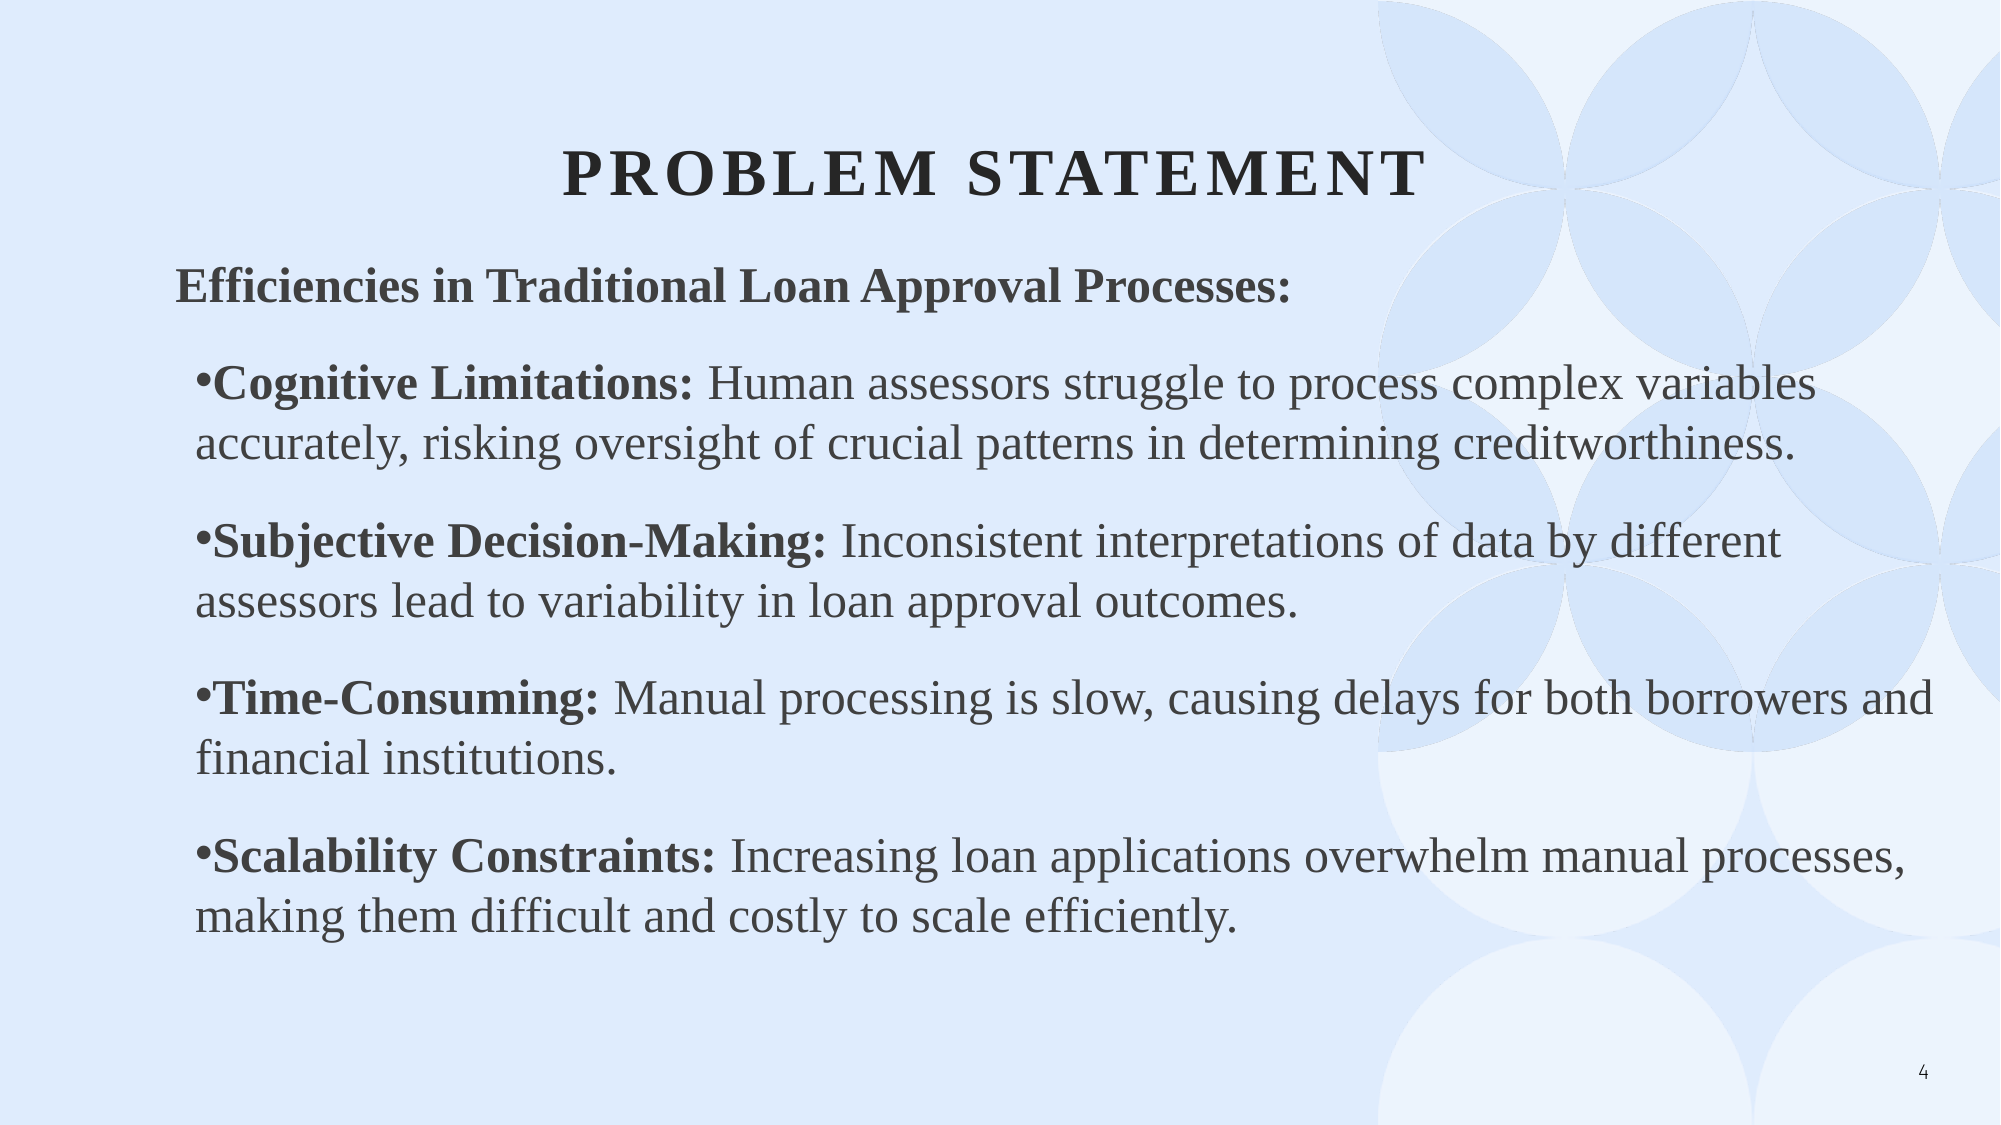

# PROBLEM STATEMENT
   Efficiencies in Traditional Loan Approval Processes:
Cognitive Limitations: Human assessors struggle to process complex variables accurately, risking oversight of crucial patterns in determining creditworthiness.
Subjective Decision-Making: Inconsistent interpretations of data by different assessors lead to variability in loan approval outcomes.
Time-Consuming: Manual processing is slow, causing delays for both borrowers and financial institutions.
Scalability Constraints: Increasing loan applications overwhelm manual processes, making them difficult and costly to scale efficiently.

4